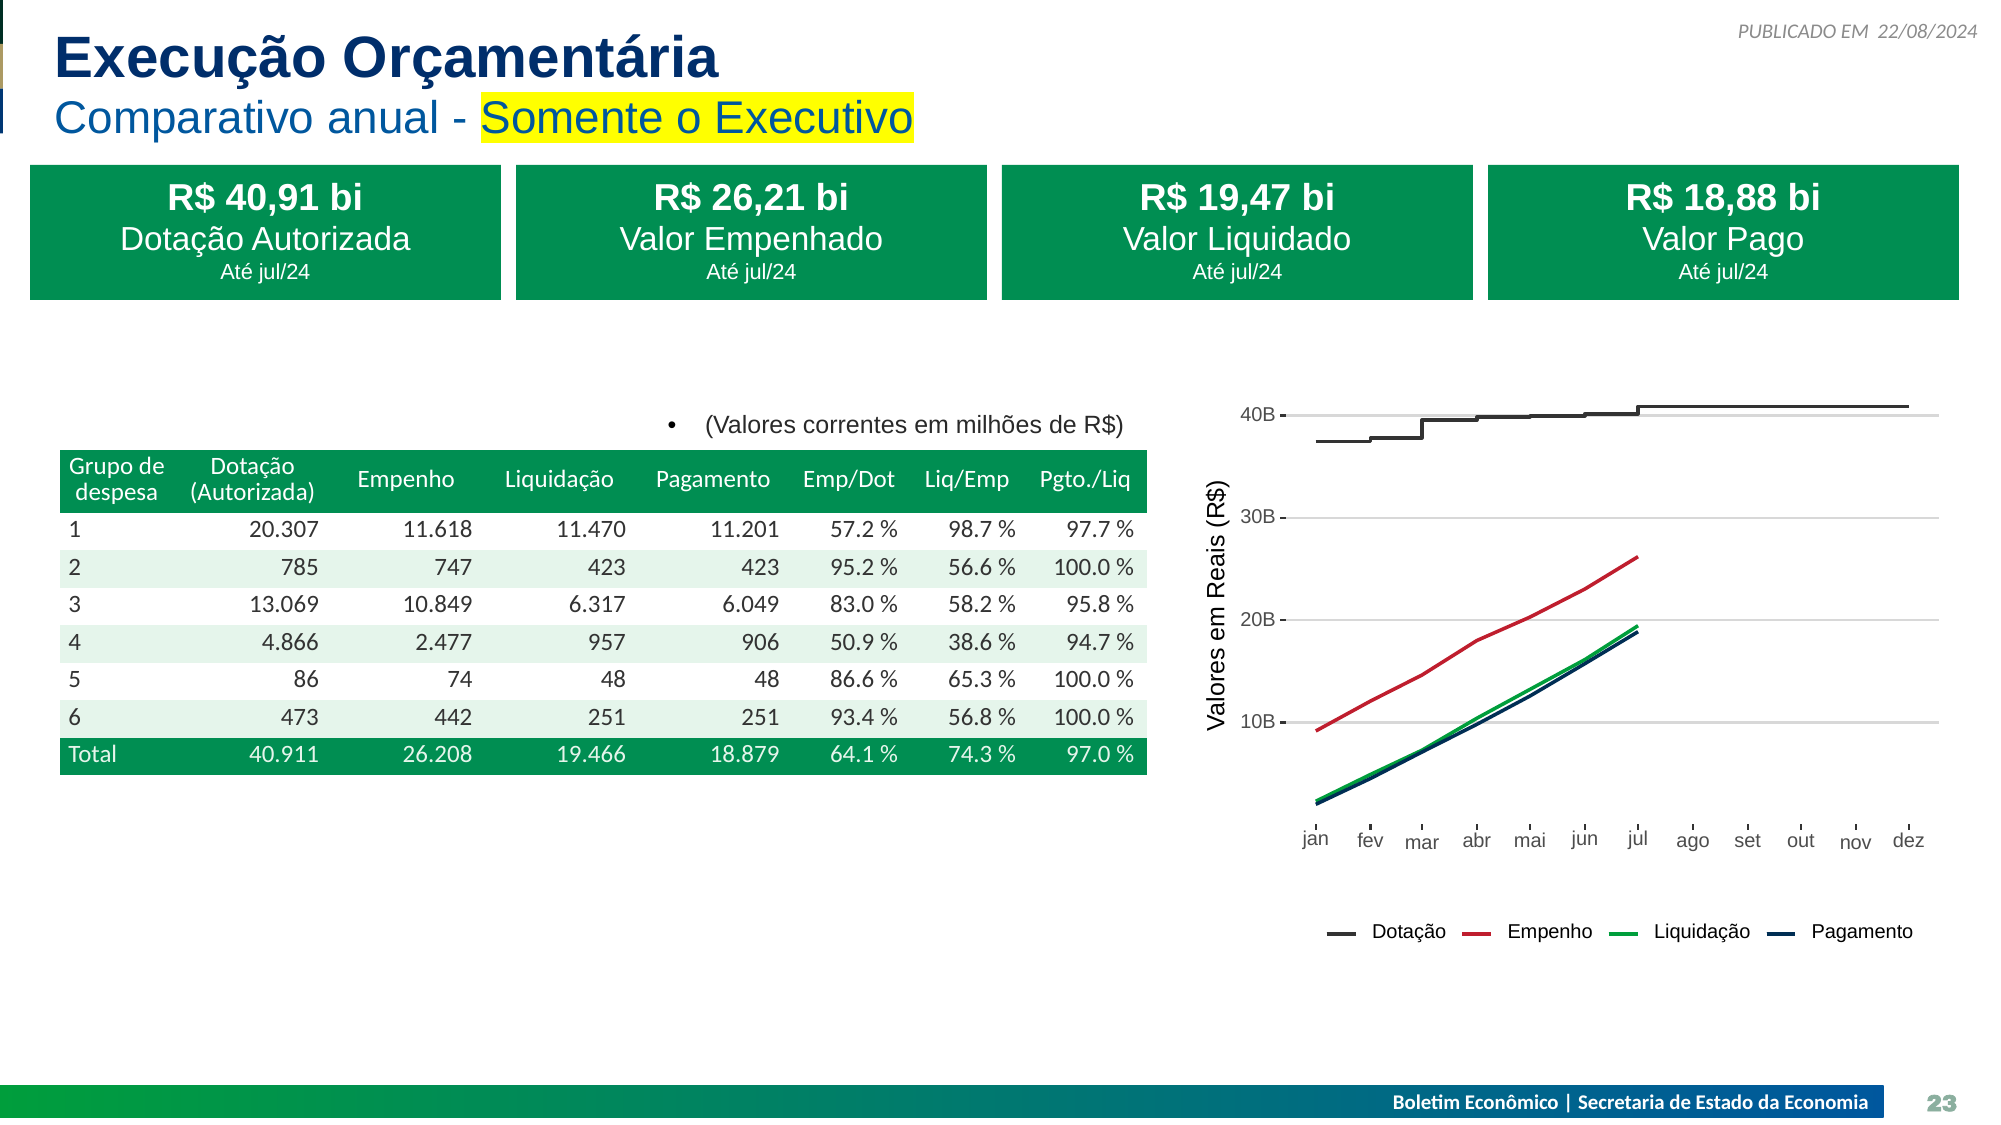

22/08/2024
# Execução Orçamentária
Comparativo anual - Somente o Executivo
R$ 40,91 bi
Dotação Autorizada
Até jul/24
R$ 26,21 bi
Valor Empenhado
Até jul/24
R$ 19,47 bi
Valor Liquidado
Até jul/24
R$ 18,88 bi
Valor Pago
Até jul/24

40B

30B

Valores em Reais (R$)
20B

10B

jan
jun
jul
ago
fev
abr
mai
dez
set
out
mar
nov

Pagamento
Empenho
Liquidação
Dotação

(Valores correntes em milhões de R$)
| Grupo de despesa | Dotação (Autorizada) | Empenho | Liquidação | Pagamento | Emp/Dot | Liq/Emp | Pgto./Liq |
| --- | --- | --- | --- | --- | --- | --- | --- |
| 1 | 20.307 | 11.618 | 11.470 | 11.201 | 57.2 % | 98.7 % | 97.7 % |
| 2 | 785 | 747 | 423 | 423 | 95.2 % | 56.6 % | 100.0 % |
| 3 | 13.069 | 10.849 | 6.317 | 6.049 | 83.0 % | 58.2 % | 95.8 % |
| 4 | 4.866 | 2.477 | 957 | 906 | 50.9 % | 38.6 % | 94.7 % |
| 5 | 86 | 74 | 48 | 48 | 86.6 % | 65.3 % | 100.0 % |
| 6 | 473 | 442 | 251 | 251 | 93.4 % | 56.8 % | 100.0 % |
| Total | 40.911 | 26.208 | 19.466 | 18.879 | 64.1 % | 74.3 % | 97.0 % |
Boletim Econômico | Secretaria de Estado da Economia
23